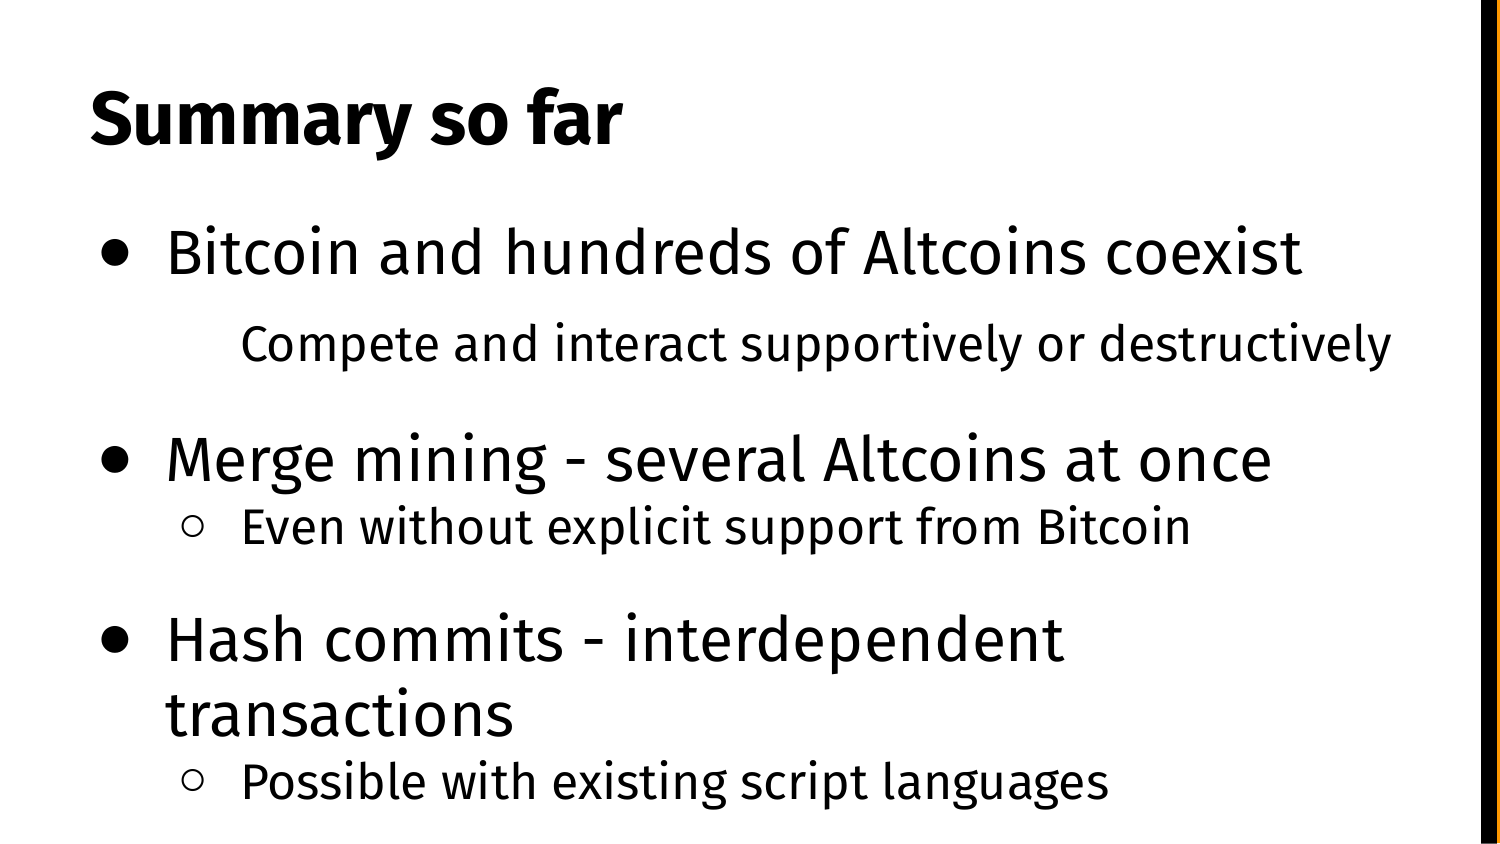

# Summary so far
Bitcoin and hundreds of Altcoins coexist
	Compete and interact supportively or destructively

Merge mining - several Altcoins at once
Even without explicit support from Bitcoin

Hash commits - interdependent transactions
Possible with existing script languages